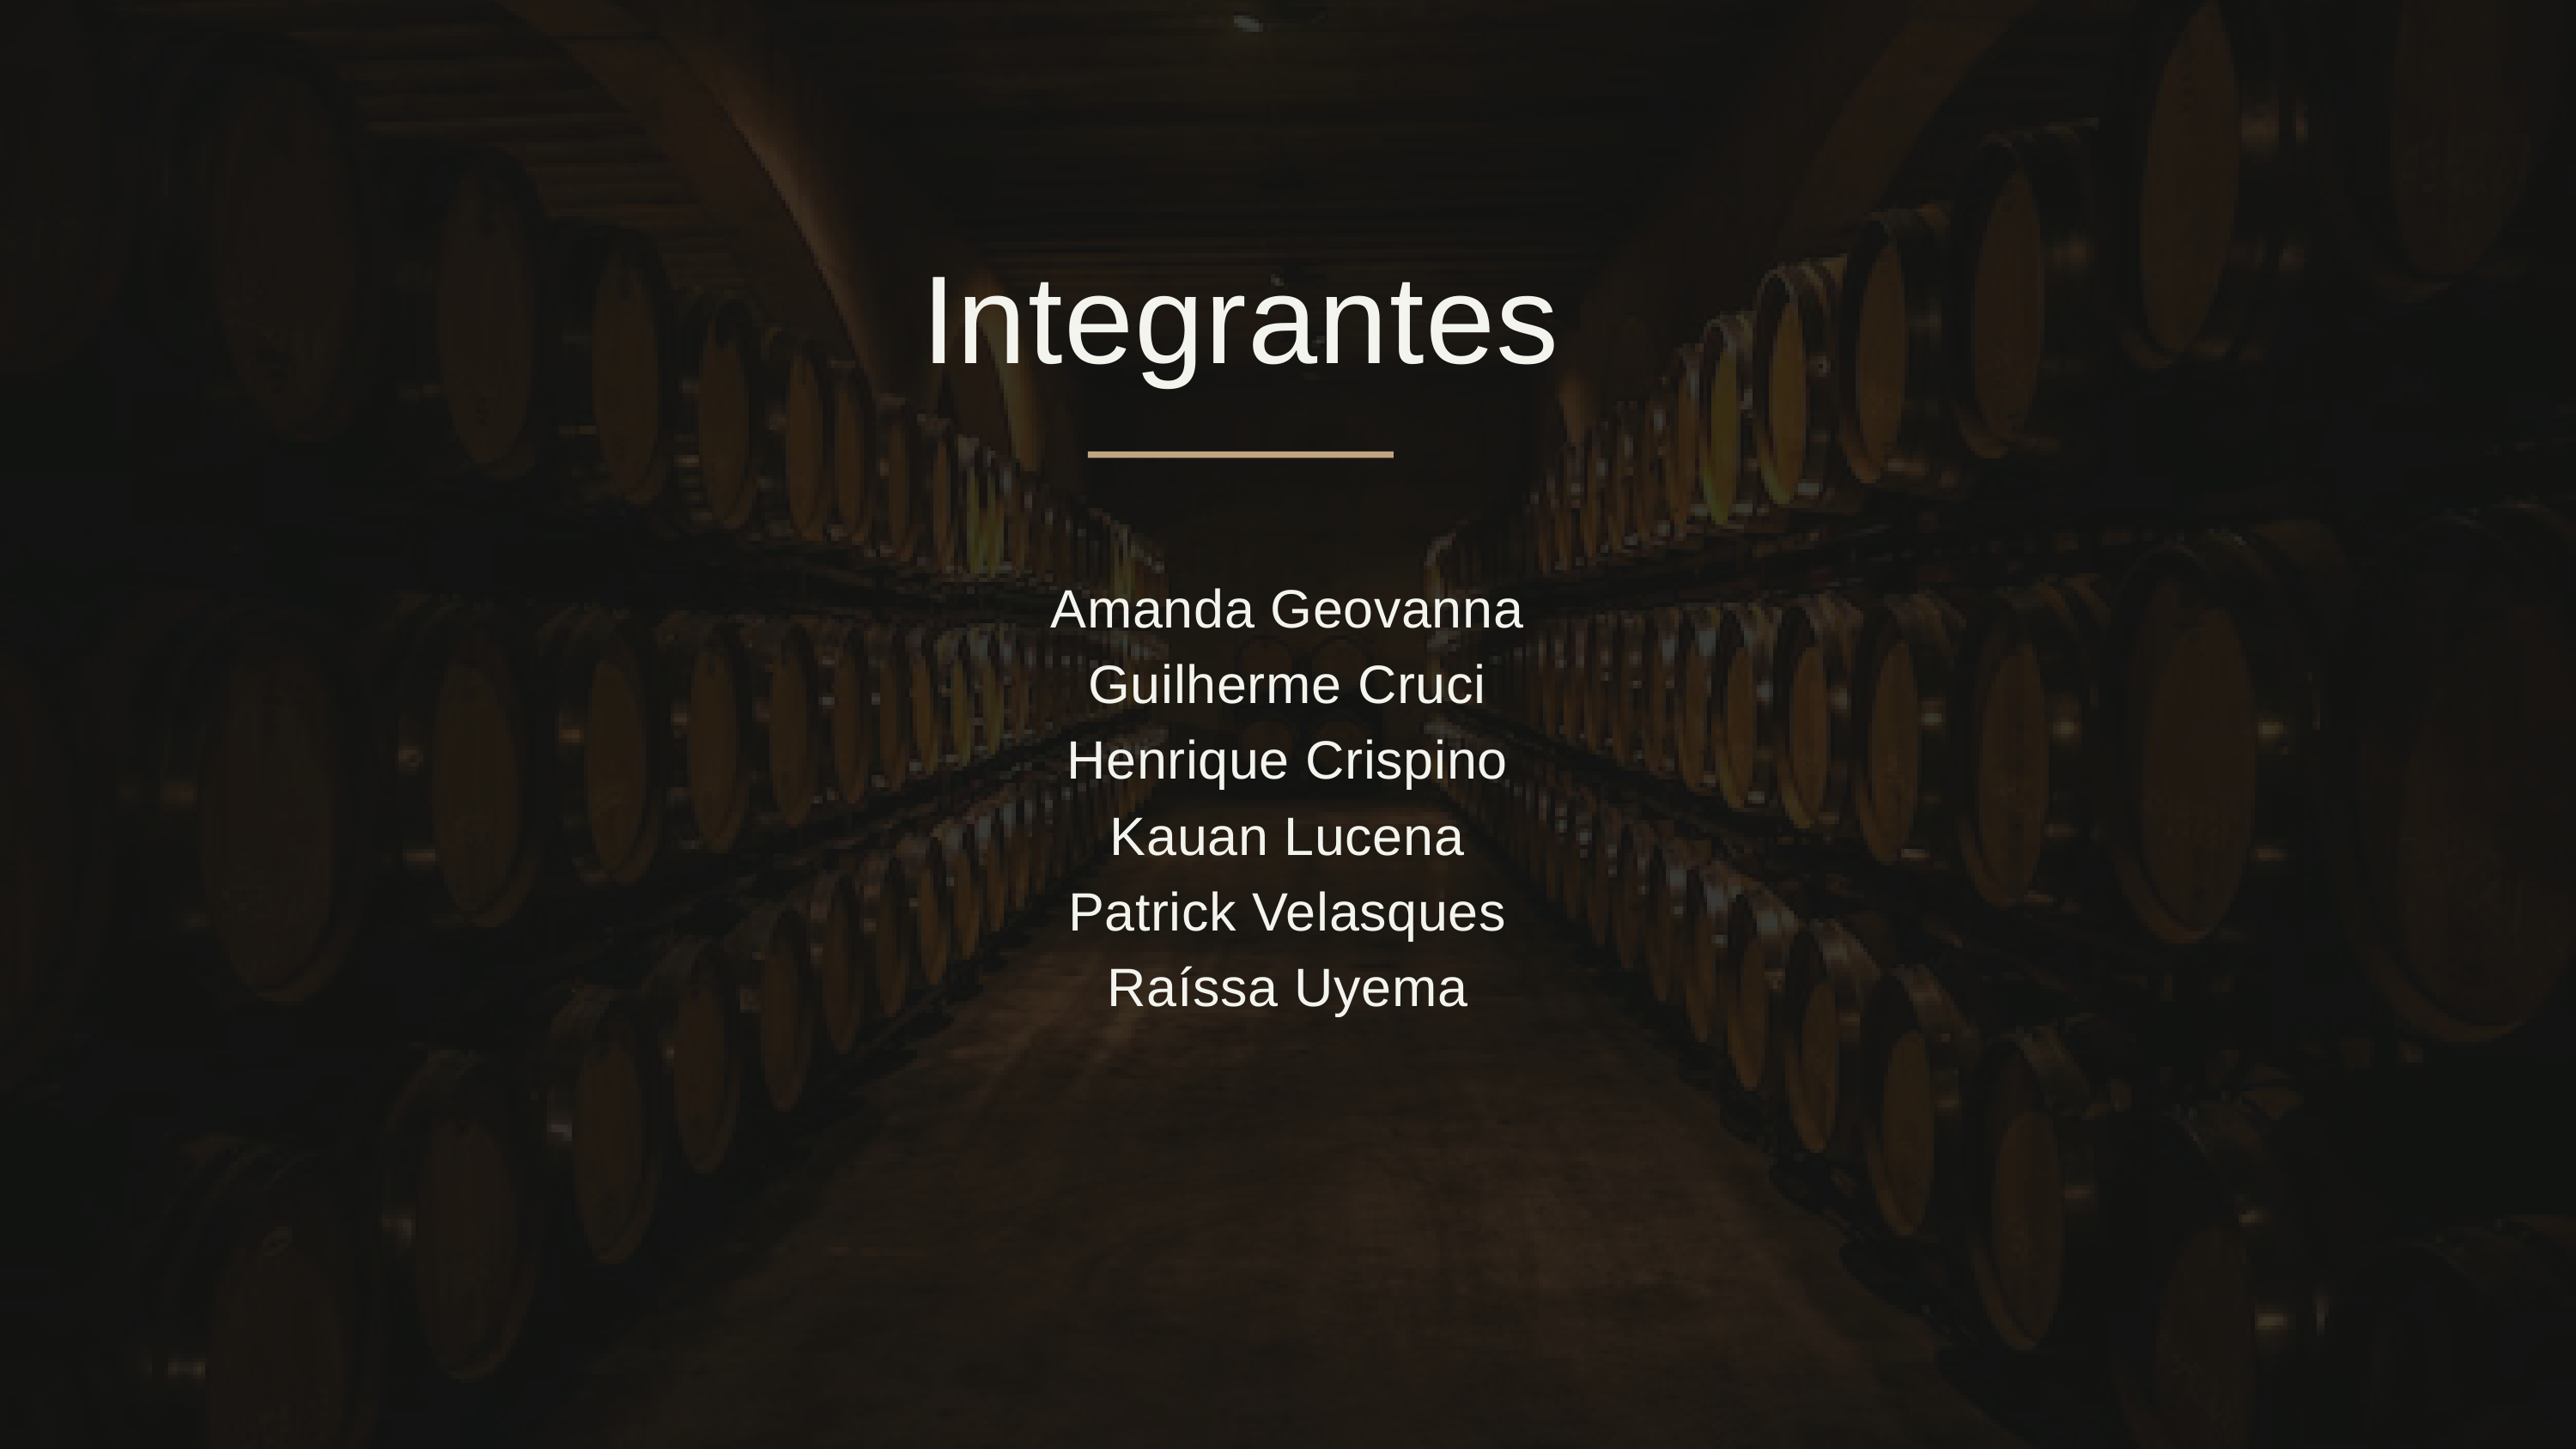

Integrantes

Amanda Geovanna
Guilherme Cruci
Henrique Crispino
Kauan Lucena
Patrick Velasques
Raíssa Uyema